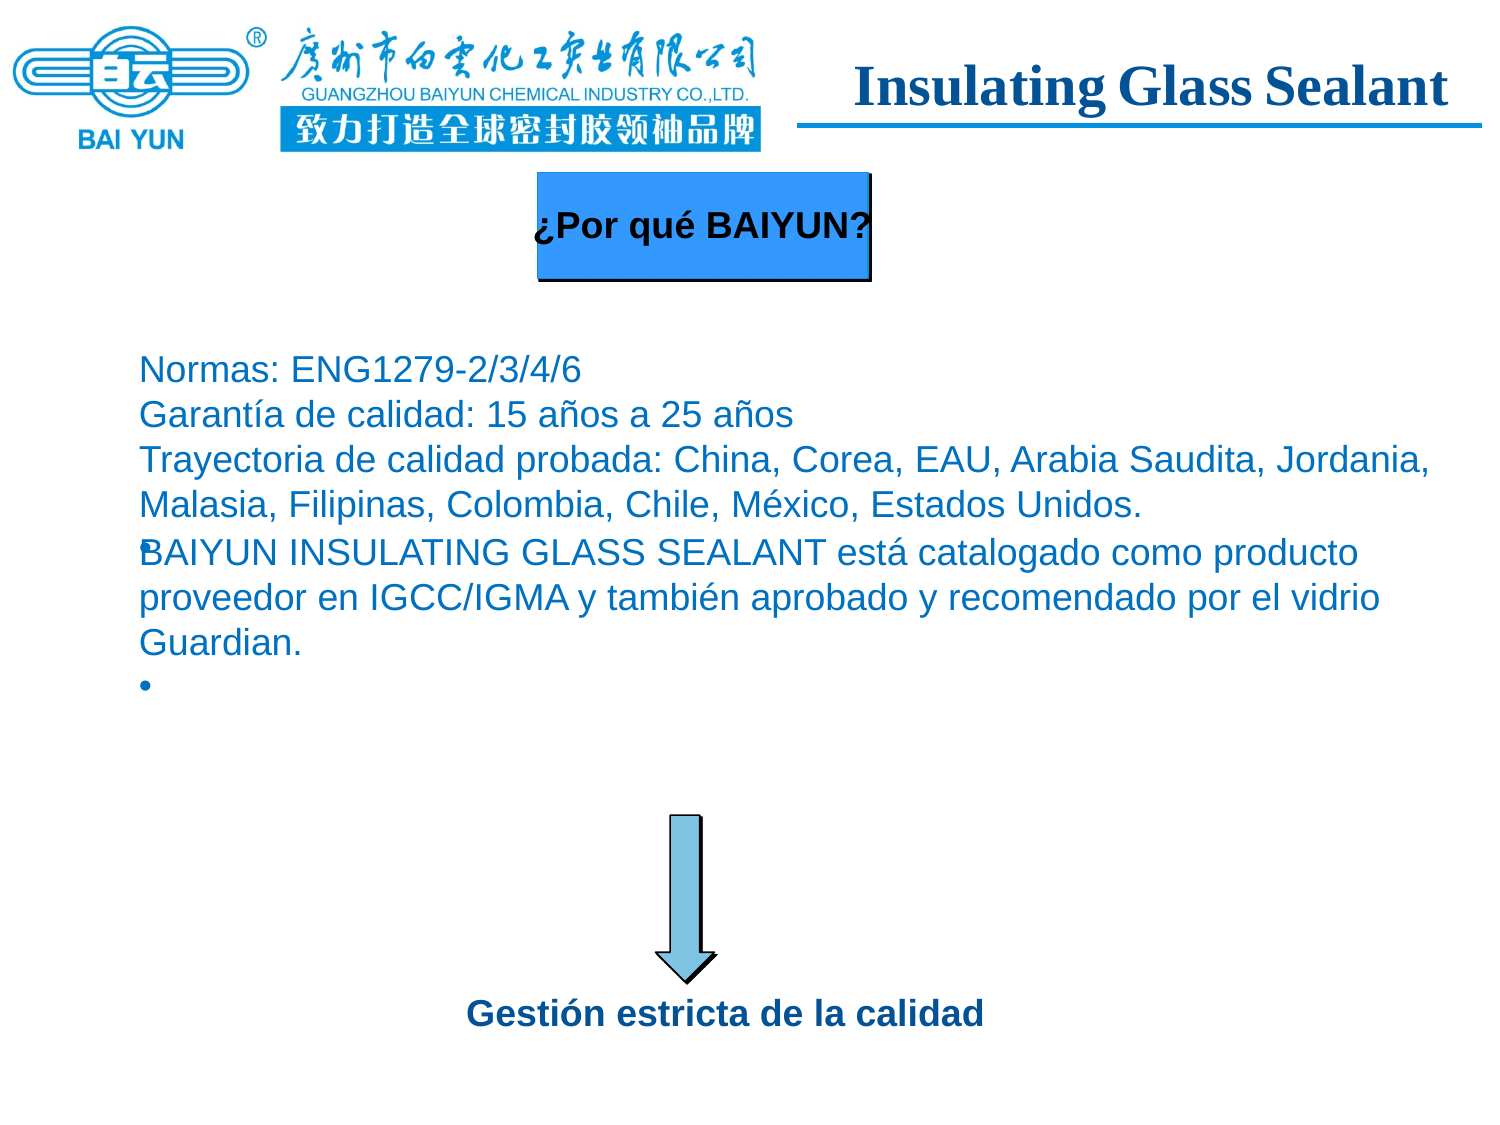

Insulating Glass Sealant

¿Por qué BAIYUN?

Normas: ENG1279-2/3/4/6
Garantía de calidad: 15 años a 25 años
Trayectoria de calidad probada: China, Corea, EAU, Arabia Saudita, Jordania, Malasia, Filipinas, Colombia, Chile, México, Estados Unidos.

BAIYUN INSULATING GLASS SEALANT está catalogado como producto proveedor en IGCC/IGMA y también aprobado y recomendado por el vidrio Guardian.

Gestión estricta de la calidad